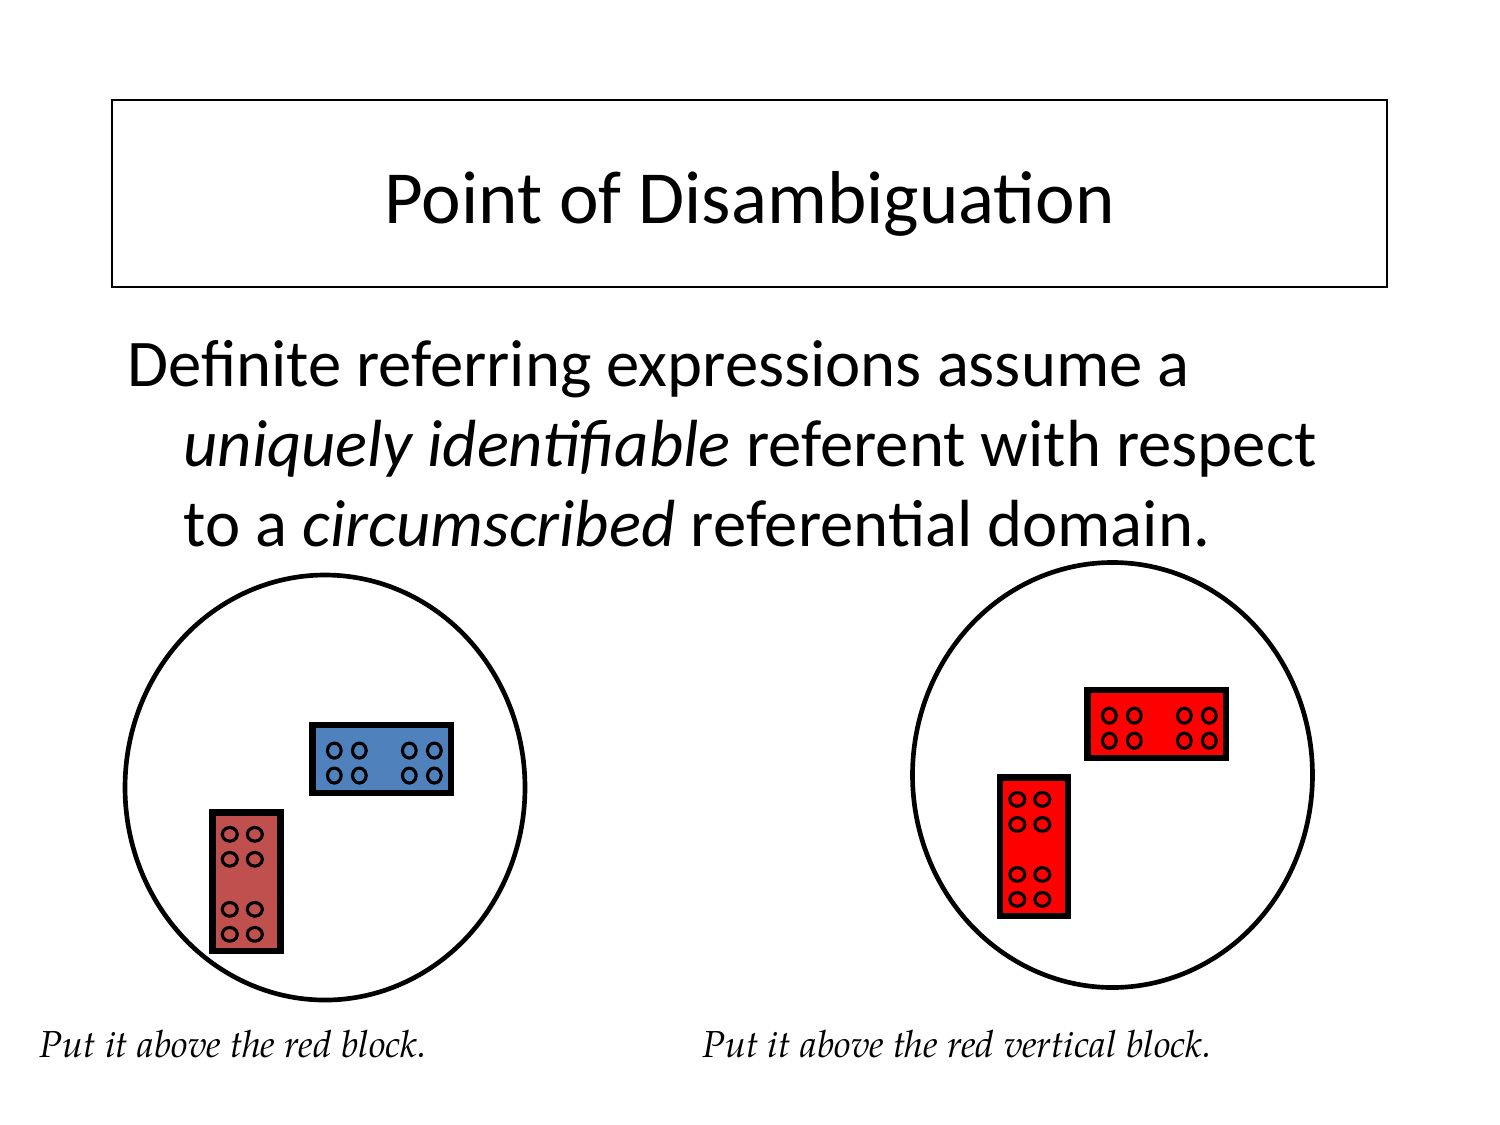

Point of Disambiguation
Definite referring expressions assume a uniquely identifiable referent with respect to a circumscribed referential domain.

Put it above the red vertical block.

Put it above the red block.